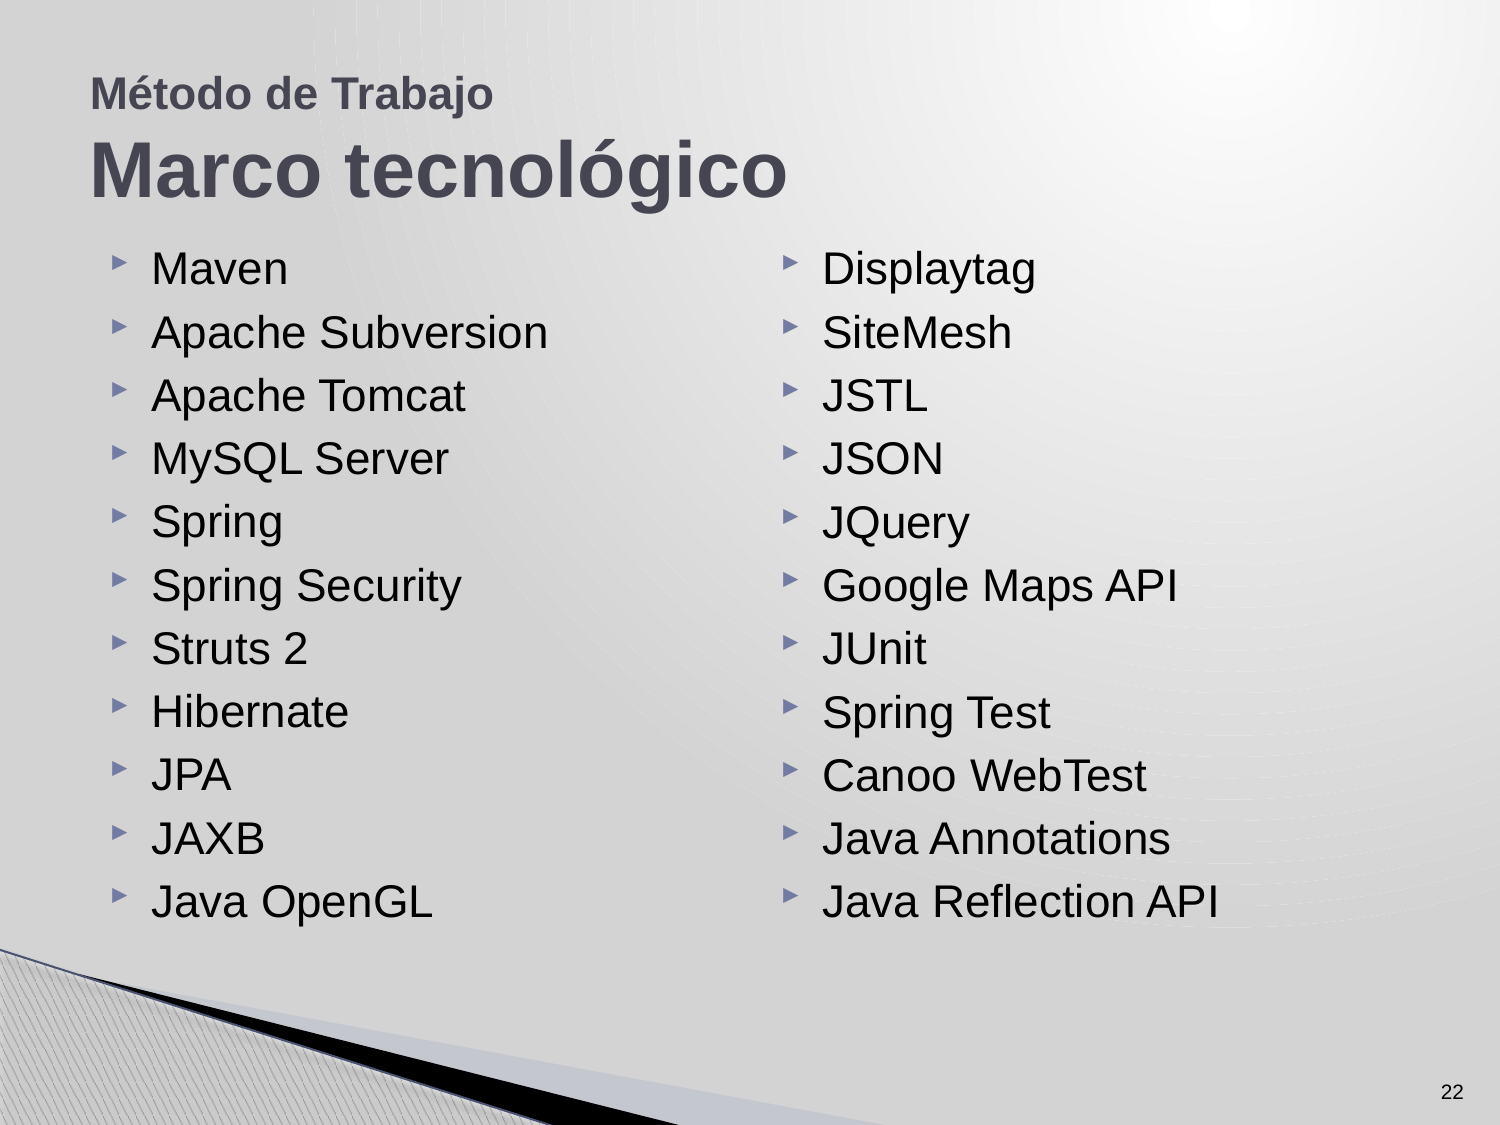

# Método de Trabajo Marco tecnológico
Maven
Apache Subversion
Apache Tomcat
MySQL Server
Spring
Spring Security
Struts 2
Hibernate
JPA
JAXB
Java OpenGL

Displaytag
SiteMesh
JSTL
JSON
JQuery
Google Maps API
JUnit
Spring Test
Canoo WebTest
Java Annotations
Java Reflection API

22